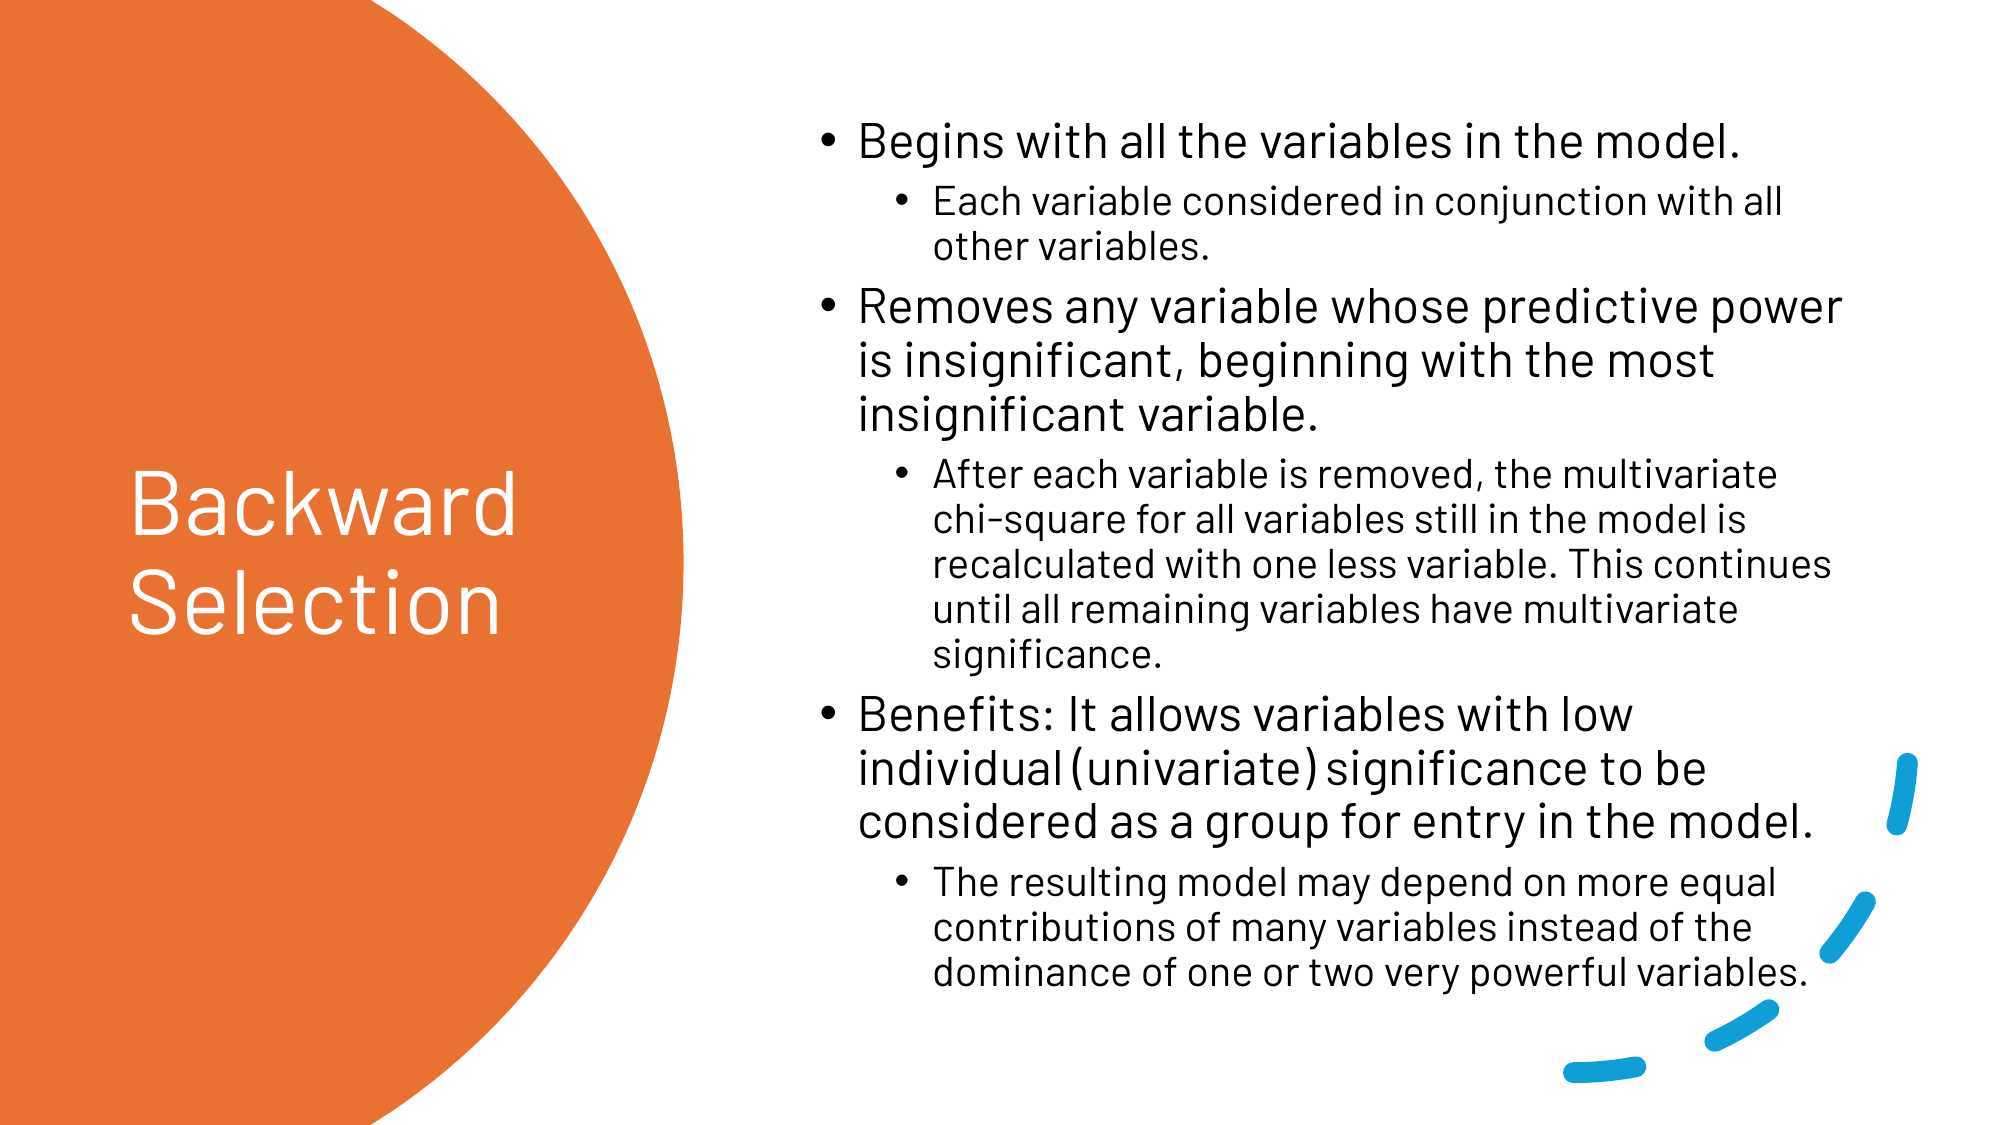

Begins with all the variables in the model.
Each variable considered in conjunction with all other variables.
Removes any variable whose predictive power is insignificant, beginning with the most insignificant variable.
After each variable is removed, the multivariate
chi-square for all variables still in the model is recalculated with one less variable. This continues until all remaining variables have multivariate significance.
Benefits: It allows variables with low individual (univariate) significance to be considered as a group for entry in the model.
The resulting model may depend on more equal contributions of many variables instead of the dominance of one or two very powerful variables.
# Backward Selection